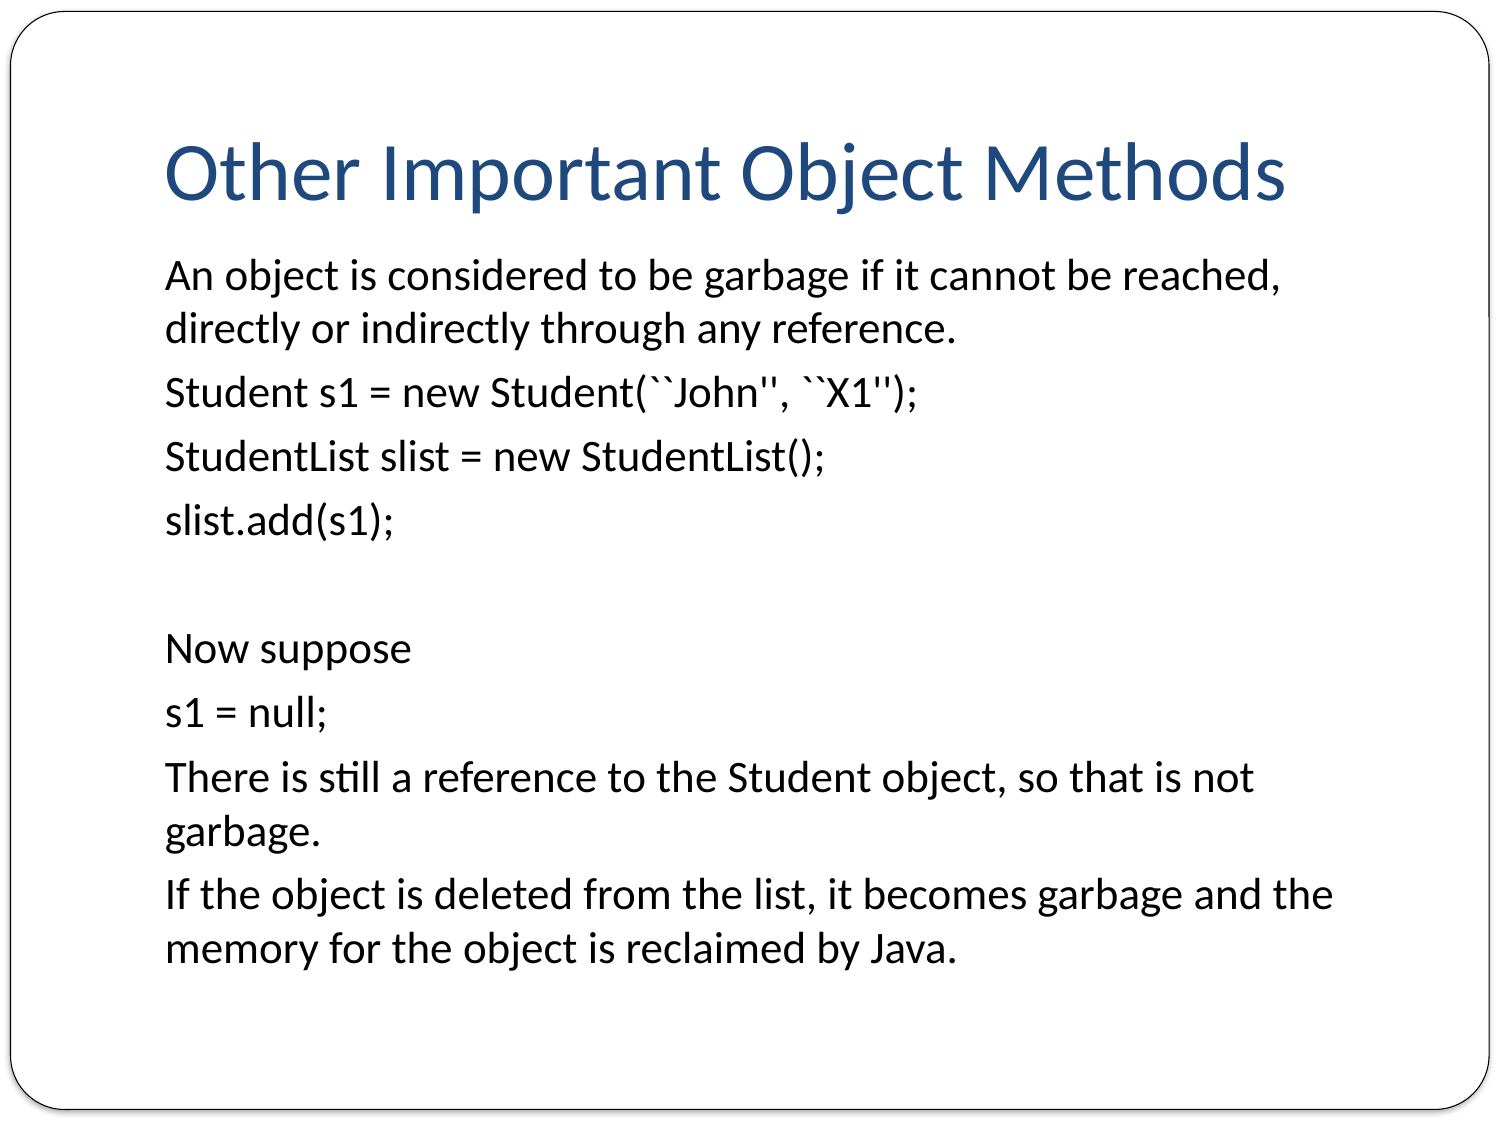

# Other Important Object Methods
An object is considered to be garbage if it cannot be reached, directly or indirectly through any reference.
Student s1 = new Student(``John'', ``X1'');
StudentList slist = new StudentList();
slist.add(s1);

Now suppose
s1 = null;
There is still a reference to the Student object, so that is not garbage.
If the object is deleted from the list, it becomes garbage and the memory for the object is reclaimed by Java.